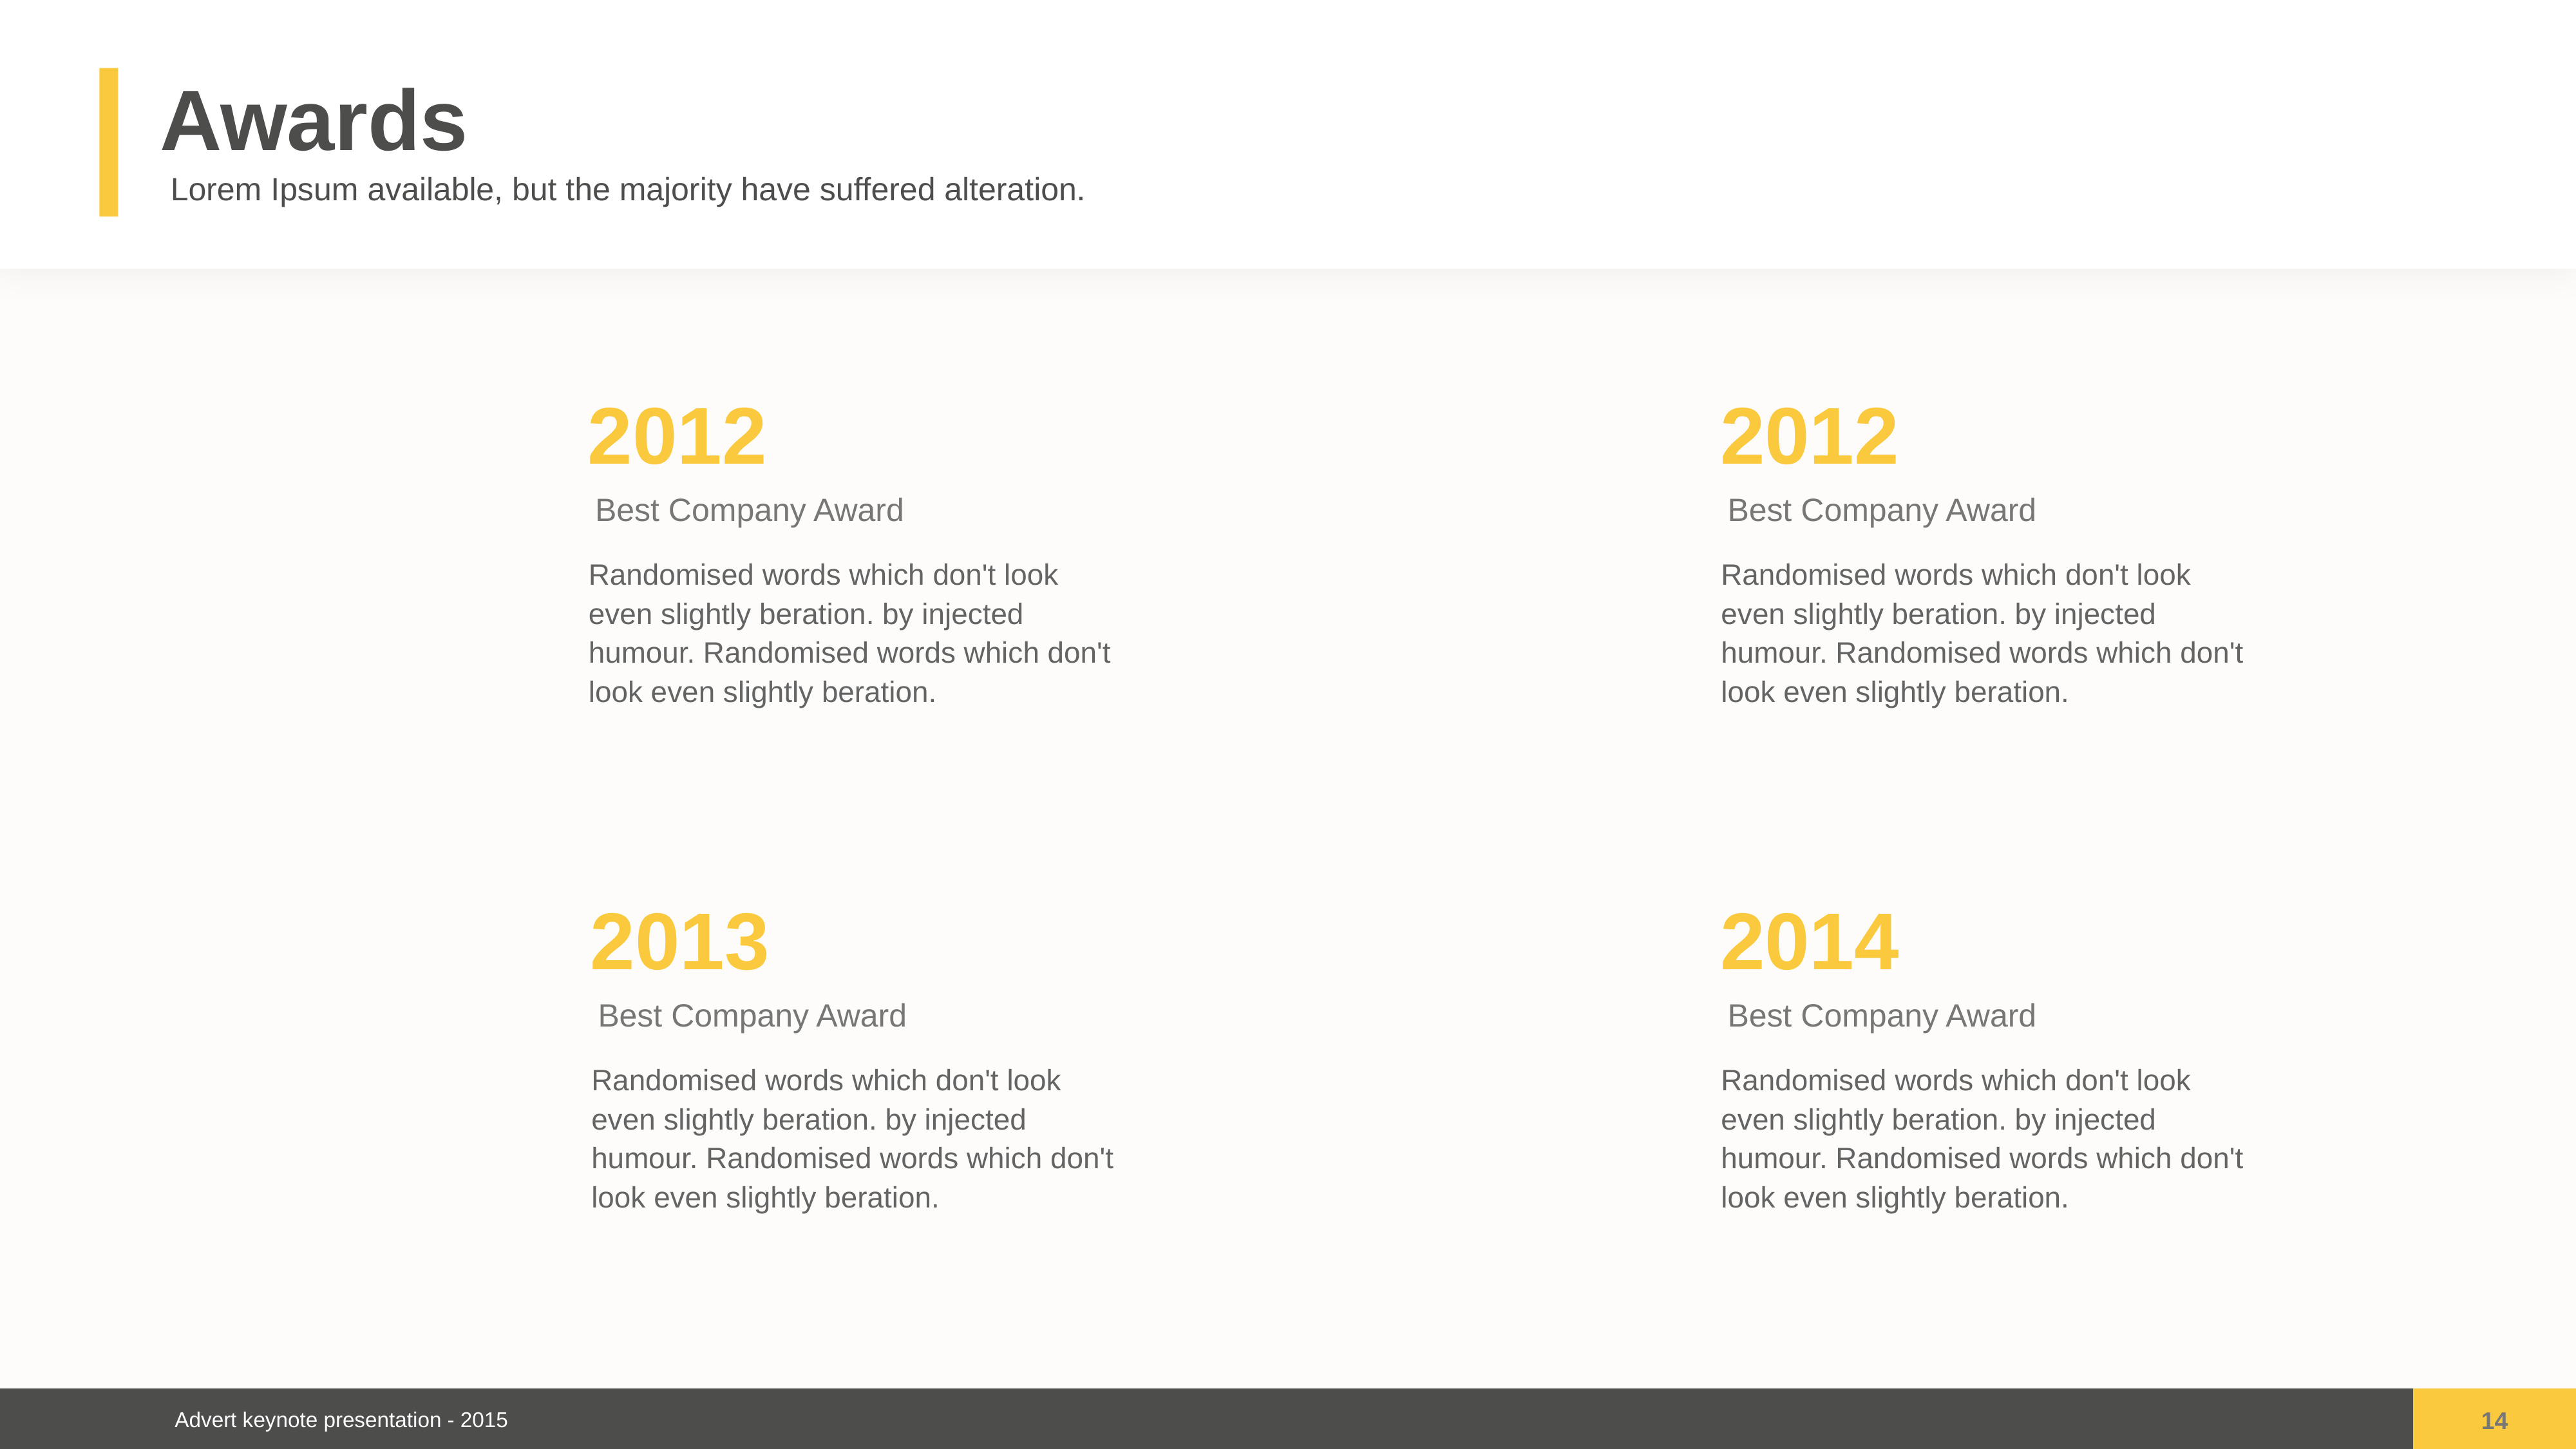

Awards
Lorem Ipsum available, but the majority have suffered alteration.
2012
2012

Best Company Award
Best Company Award
Randomised words which don't look even slightly beration. by injected humour. Randomised words which don't look even slightly beration.
Randomised words which don't look even slightly beration. by injected humour. Randomised words which don't look even slightly beration.
2013
2014

Best Company Award
Best Company Award
Randomised words which don't look even slightly beration. by injected humour. Randomised words which don't look even slightly beration.
Randomised words which don't look even slightly beration. by injected humour. Randomised words which don't look even slightly beration.
14